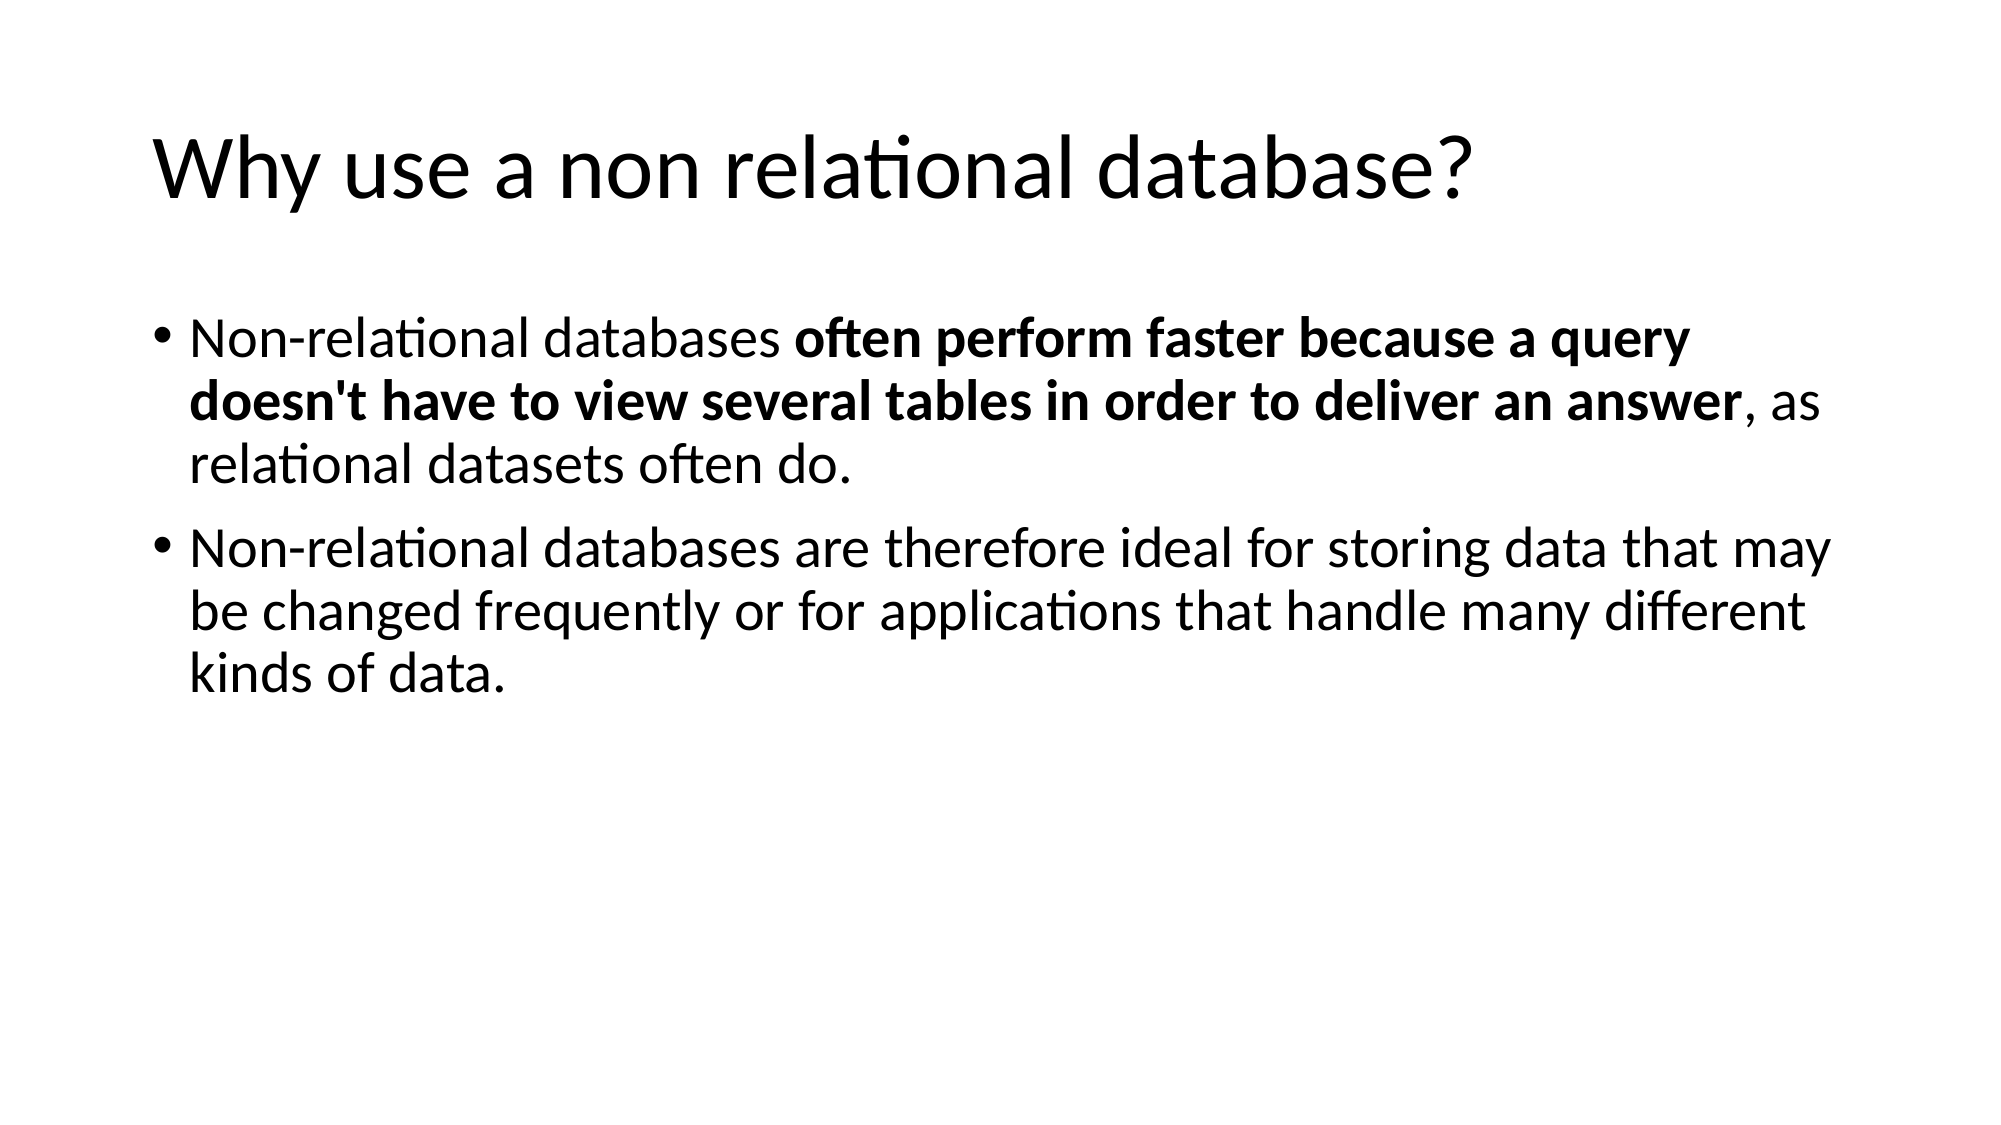

# Why use a non relational database?
Non-relational databases often perform faster because a query doesn't have to view several tables in order to deliver an answer, as relational datasets often do.
Non-relational databases are therefore ideal for storing data that may be changed frequently or for applications that handle many different kinds of data.